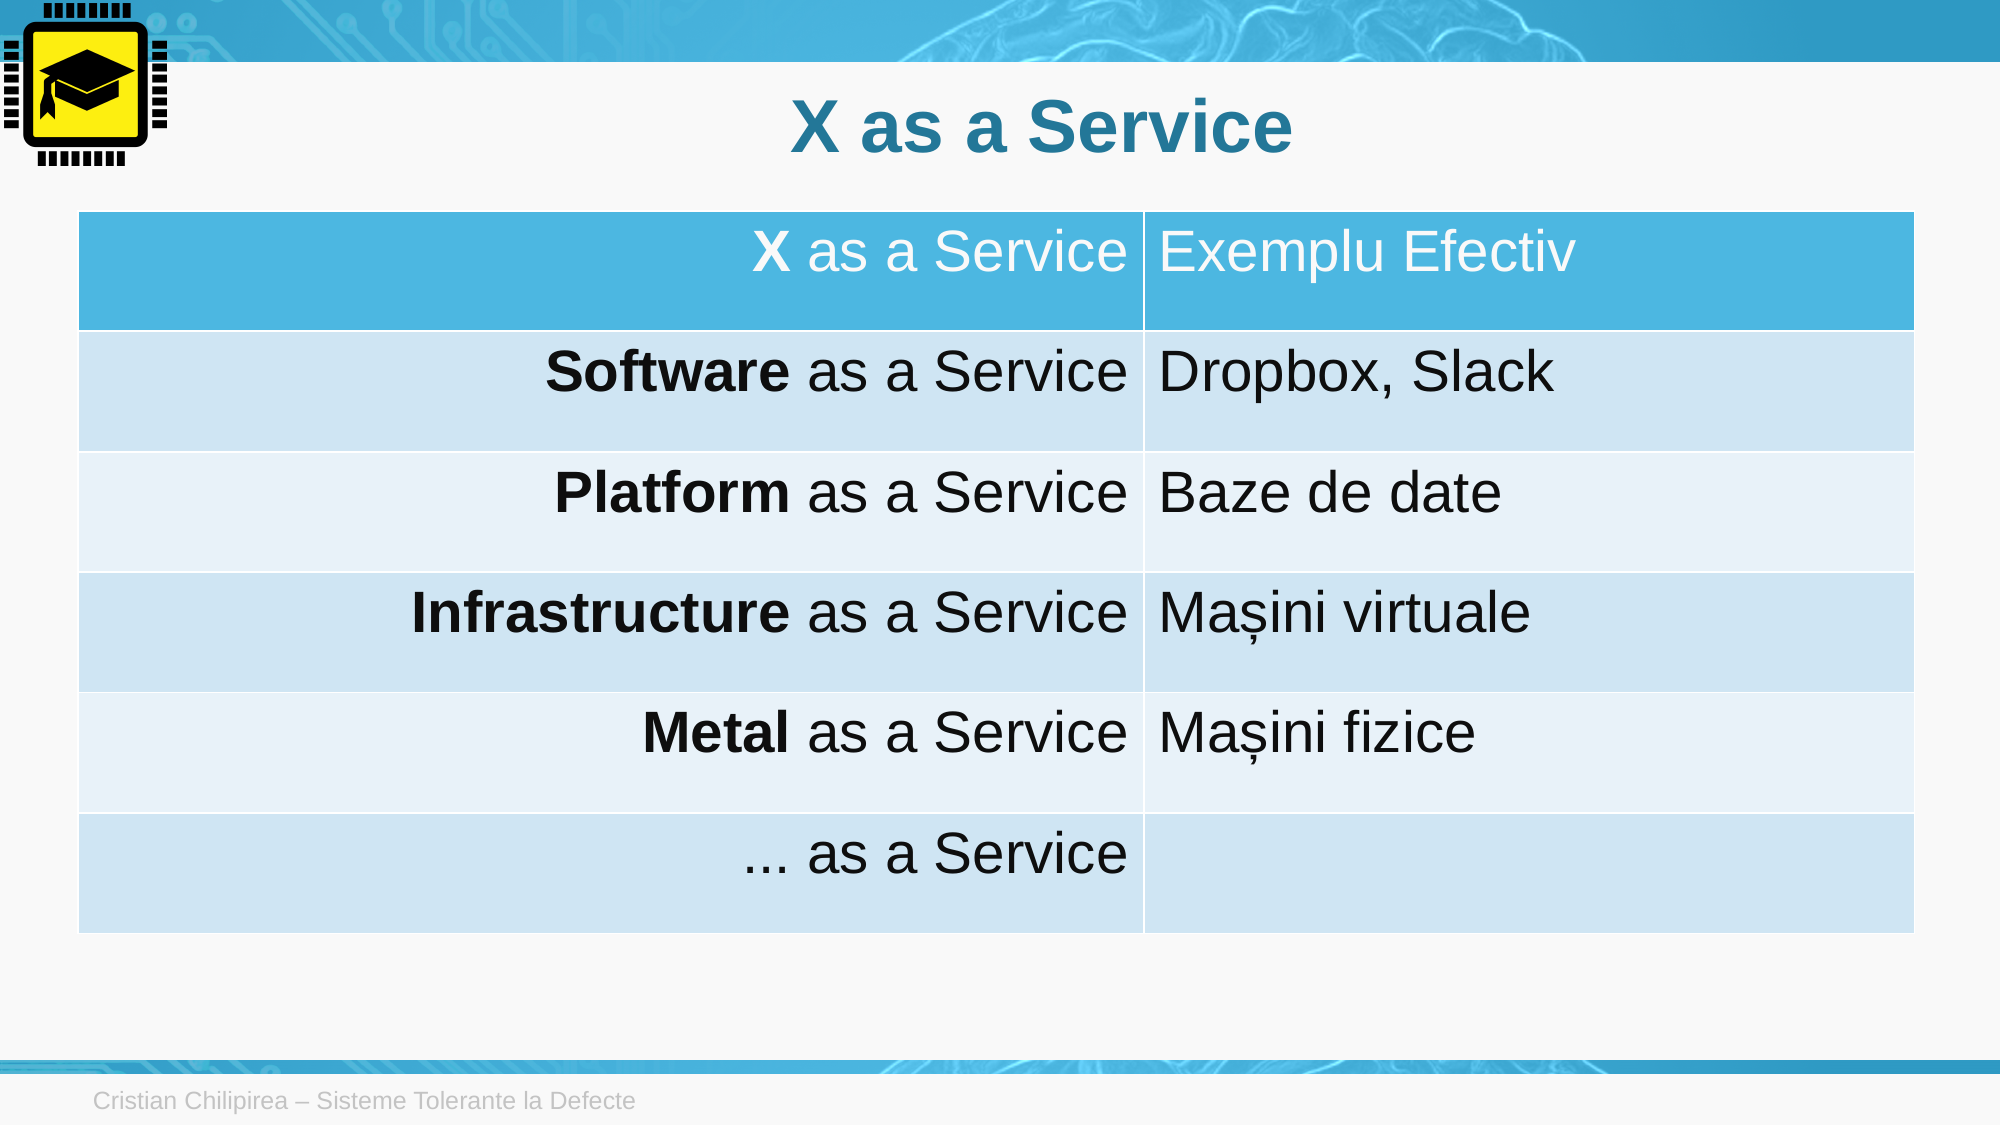

# X as a Service
| X as a Service | Exemplu Efectiv |
| --- | --- |
| Software as a Service | Dropbox, Slack |
| Platform as a Service | Baze de date |
| Infrastructure as a Service | Mașini virtuale |
| Metal as a Service | Mașini fizice |
| ... as a Service |  |
Cristian Chilipirea – Sisteme Tolerante la Defecte